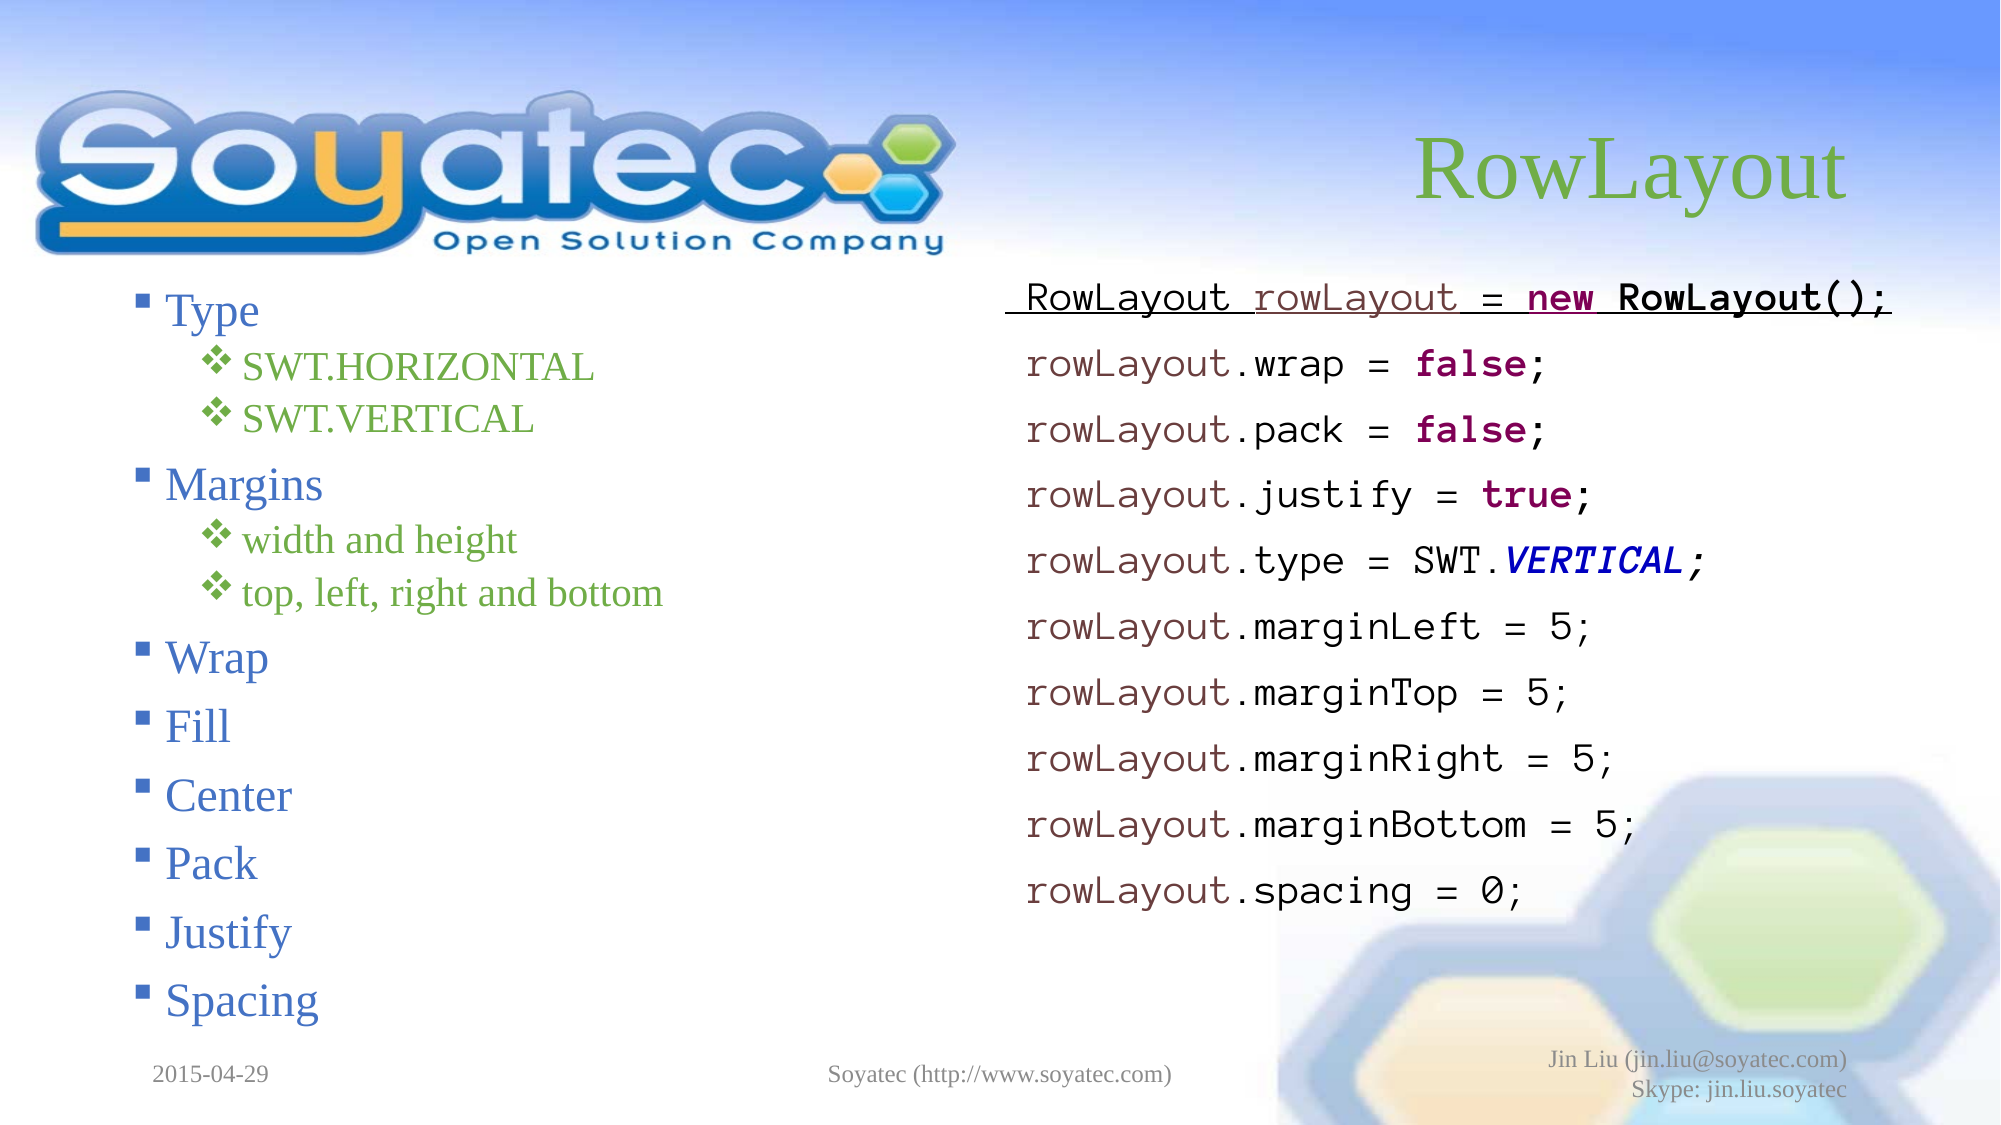

# RowLayout
 RowLayout rowLayout = new RowLayout();
 rowLayout.wrap = false;
 rowLayout.pack = false;
 rowLayout.justify = true;
 rowLayout.type = SWT.VERTICAL;
 rowLayout.marginLeft = 5;
 rowLayout.marginTop = 5;
 rowLayout.marginRight = 5;
 rowLayout.marginBottom = 5;
 rowLayout.spacing = 0;
Type
 SWT.HORIZONTAL
 SWT.VERTICAL
Margins
 width and height
 top, left, right and bottom
Wrap
Fill
Center
Pack
Justify
Spacing

2015-04-29
Soyatec (http://www.soyatec.com)
Jin Liu (jin.liu@soyatec.com)
Skype: jin.liu.soyatec